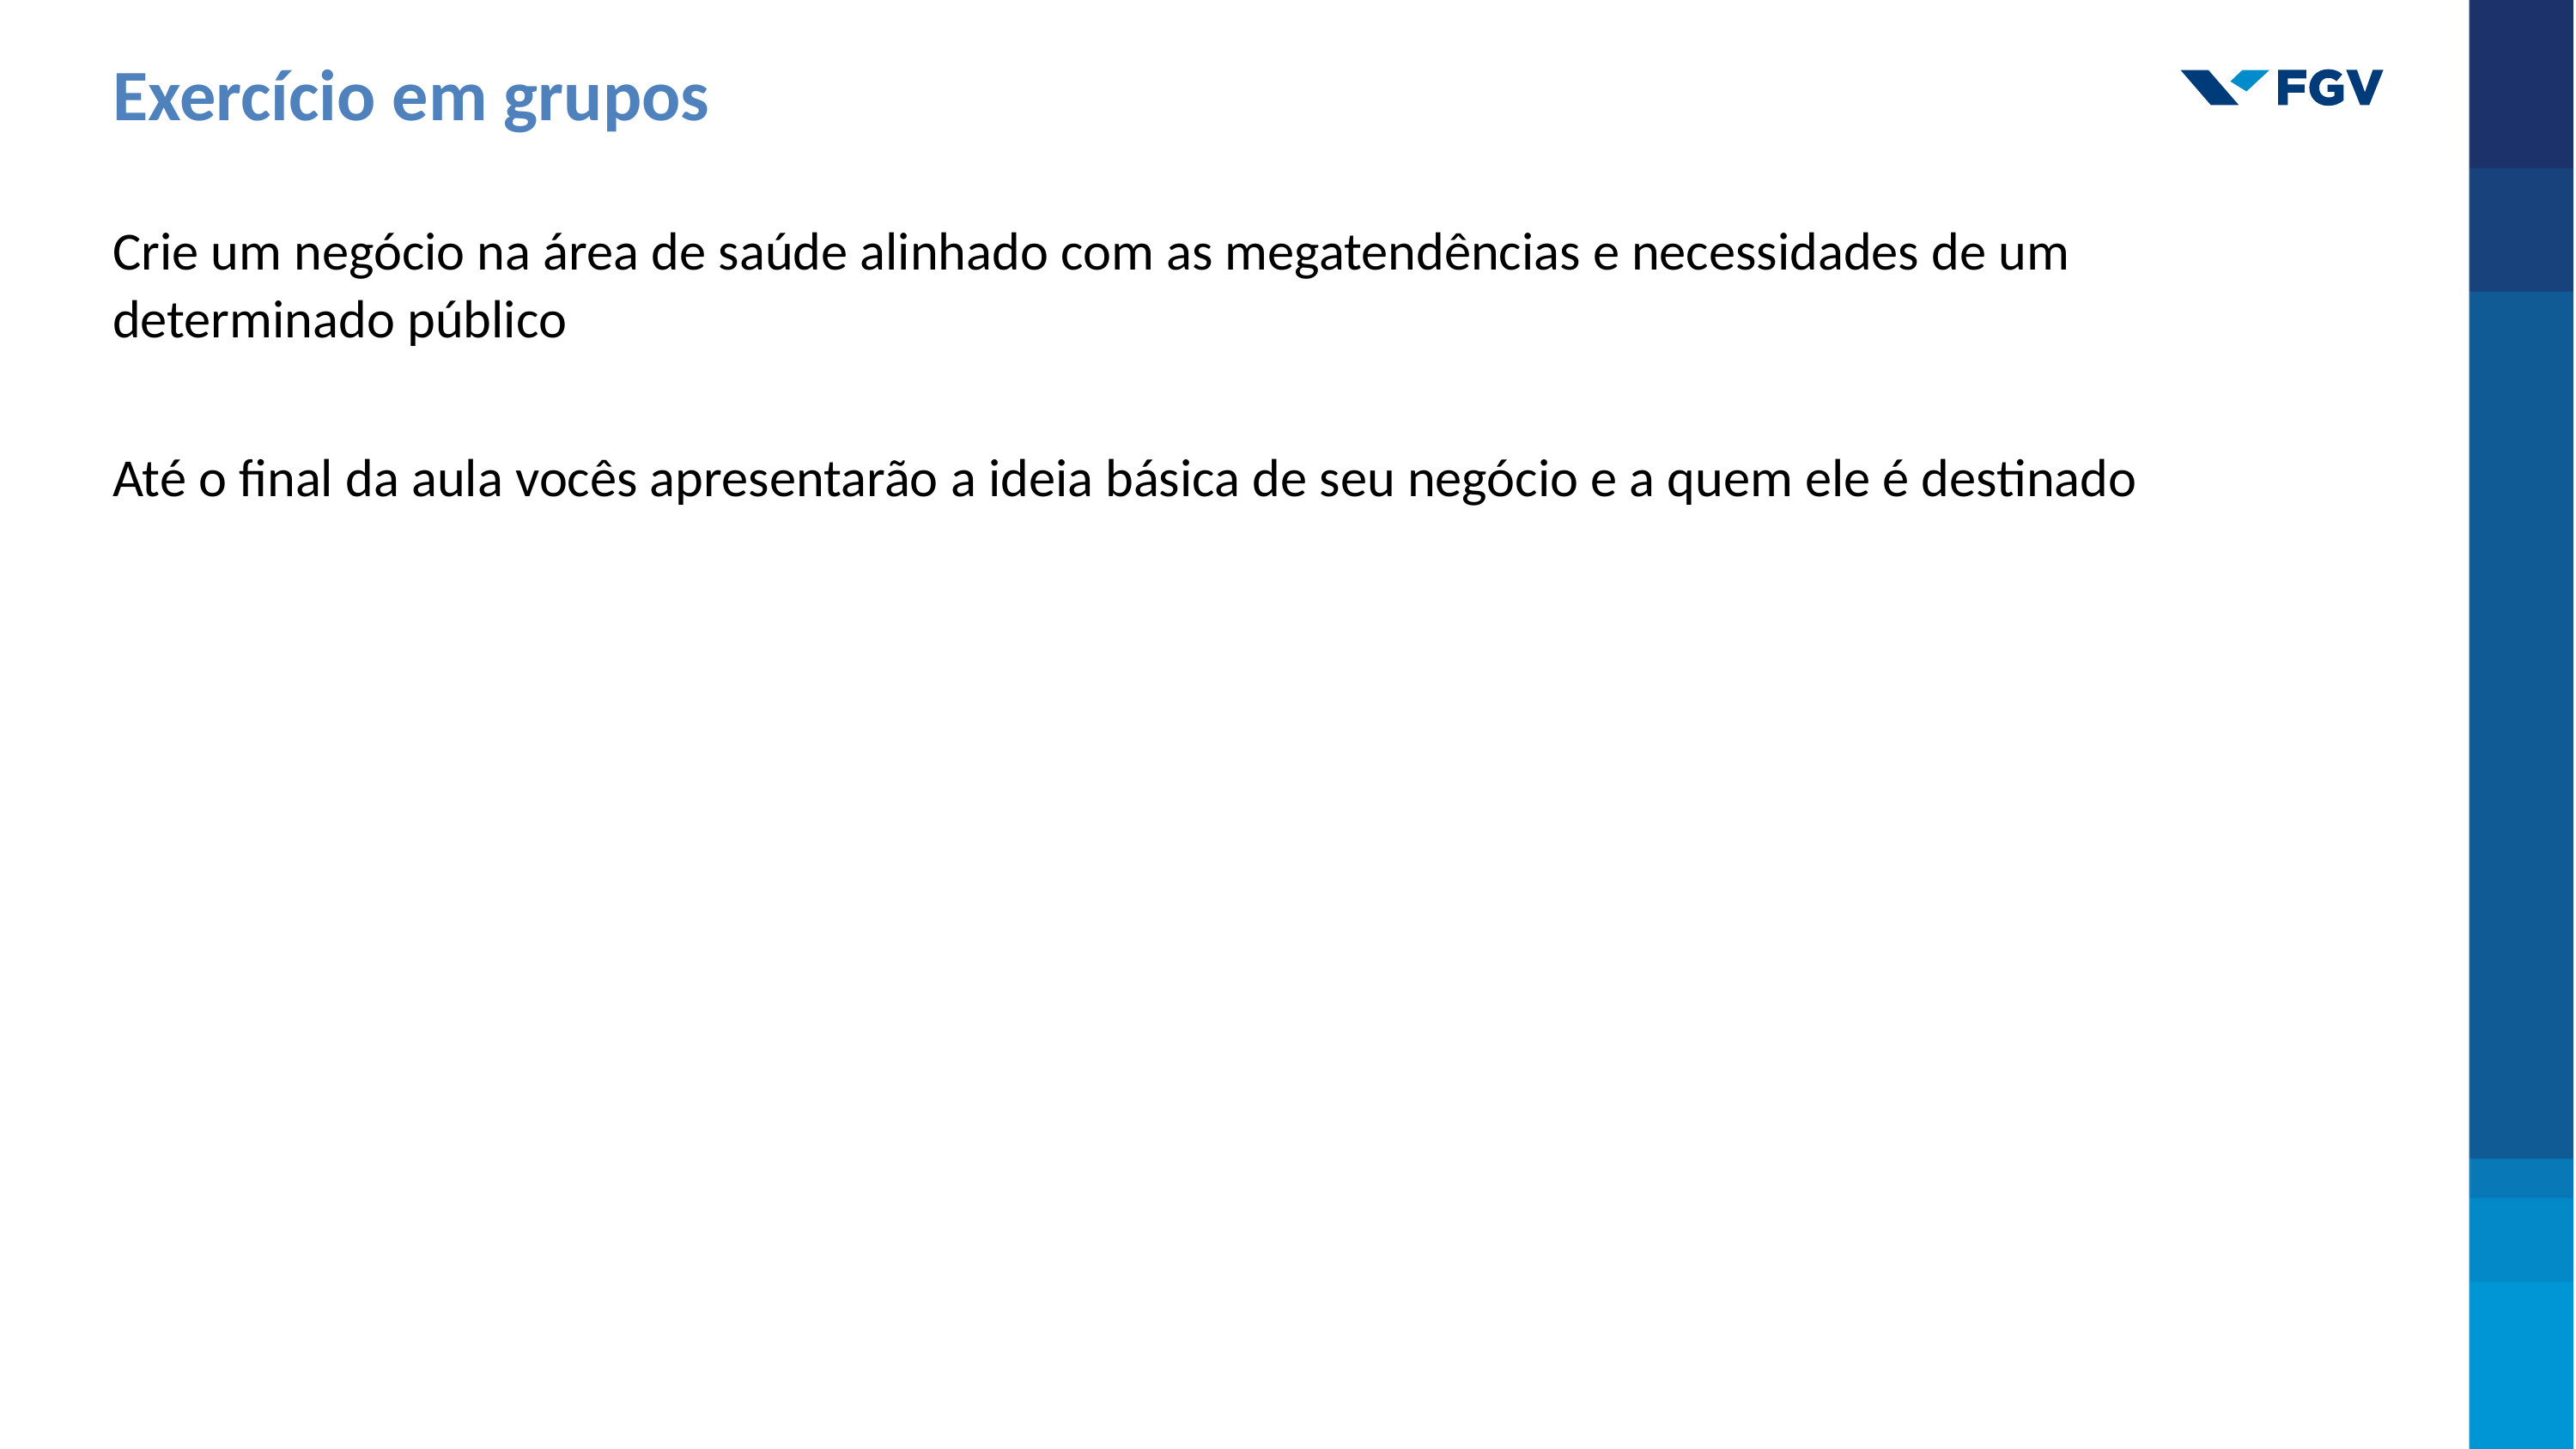

Exercício em grupos
Crie um negócio na área de saúde alinhado com as megatendências e necessidades de um determinado público

Até o final da aula vocês apresentarão a ideia básica de seu negócio e a quem ele é destinado